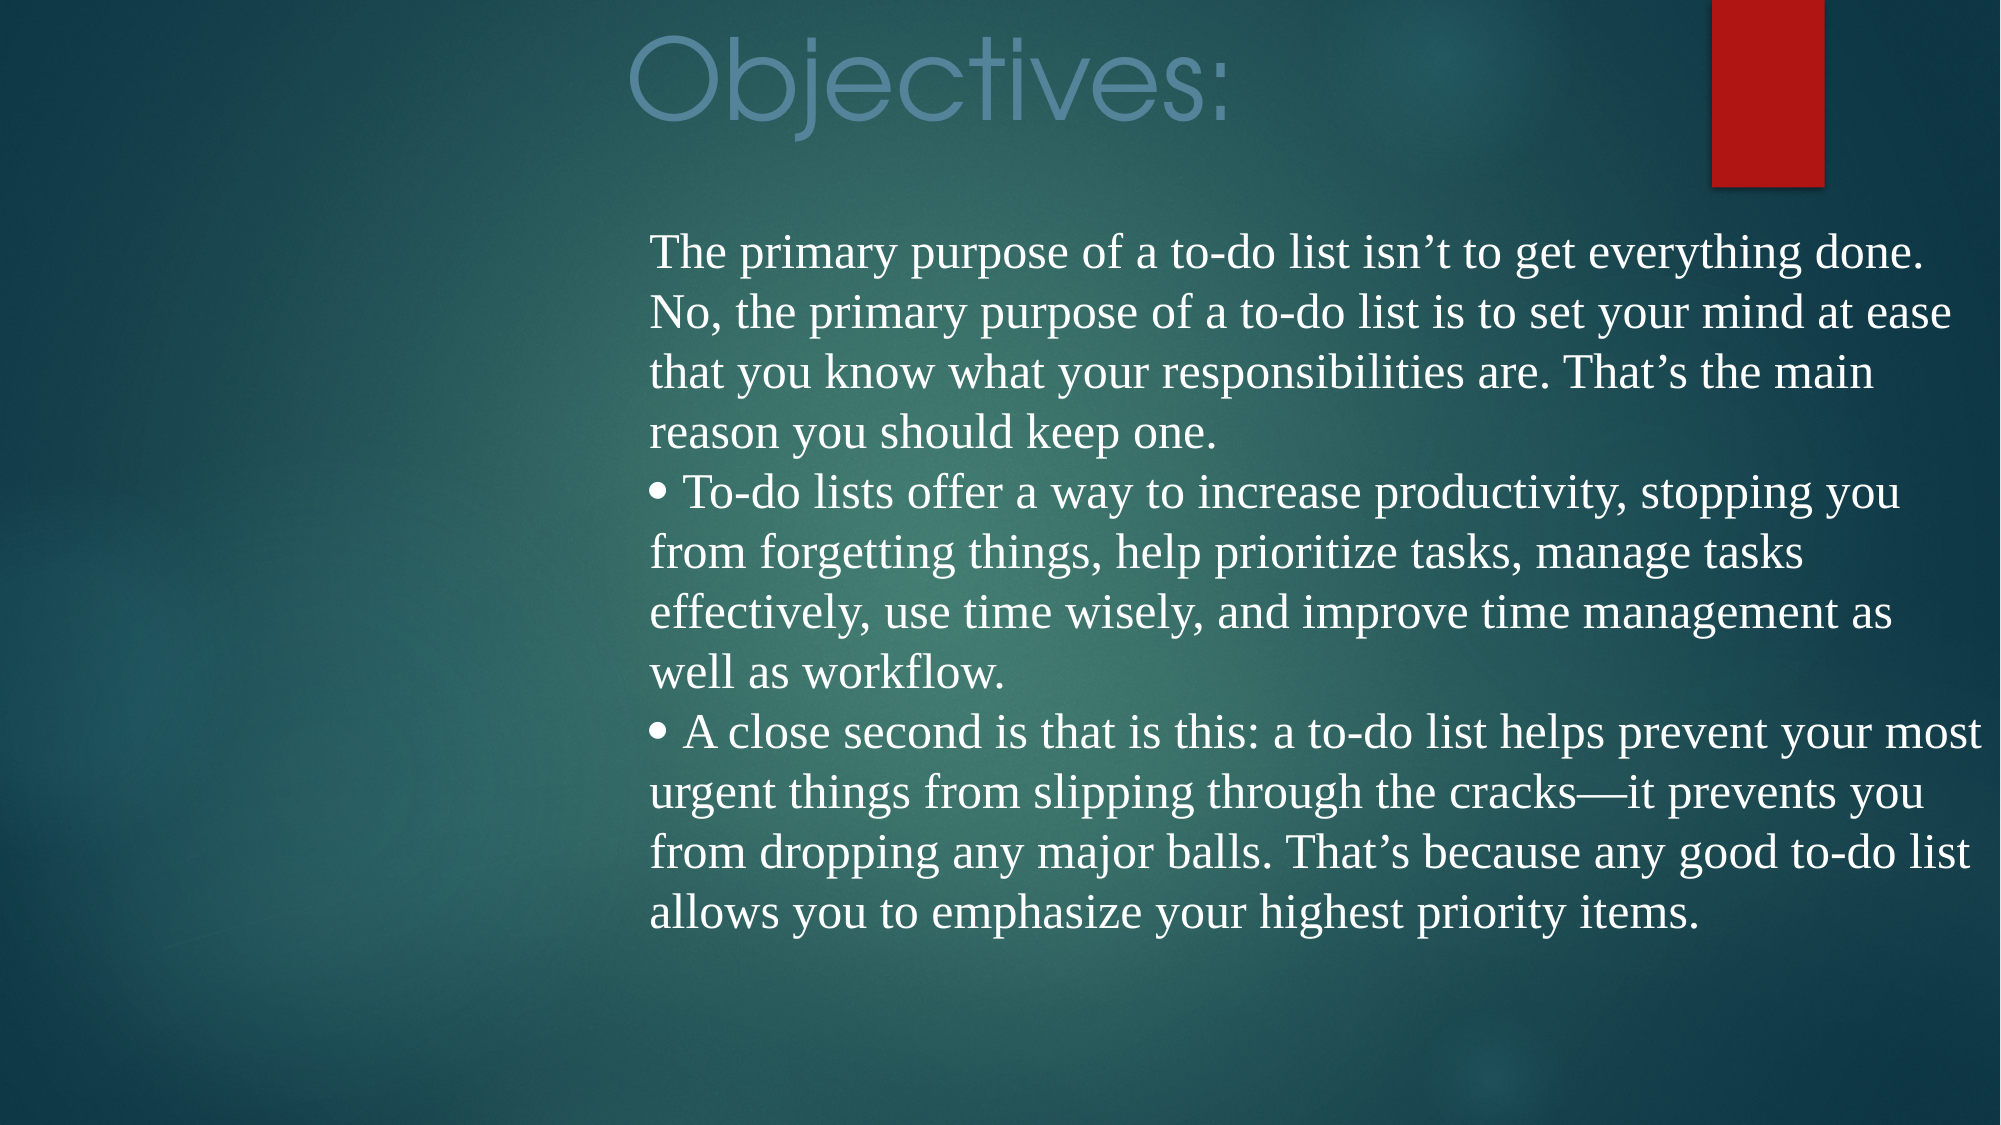

Objectives:

The primary purpose of a to-do list isn’t to get everything done. No, the primary purpose of a to-do list is to set your mind at ease that you know what your responsibilities are. That’s the main reason you should keep one.
• To-do lists offer a way to increase productivity, stopping you from forgetting things, help prioritize tasks, manage tasks effectively, use time wisely, and improve time management as well as workflow.
• A close second is that is this: a to-do list helps prevent your most urgent things from slipping through the cracks—it prevents you from dropping any major balls. That’s because any good to-do list allows you to emphasize your highest priority items.